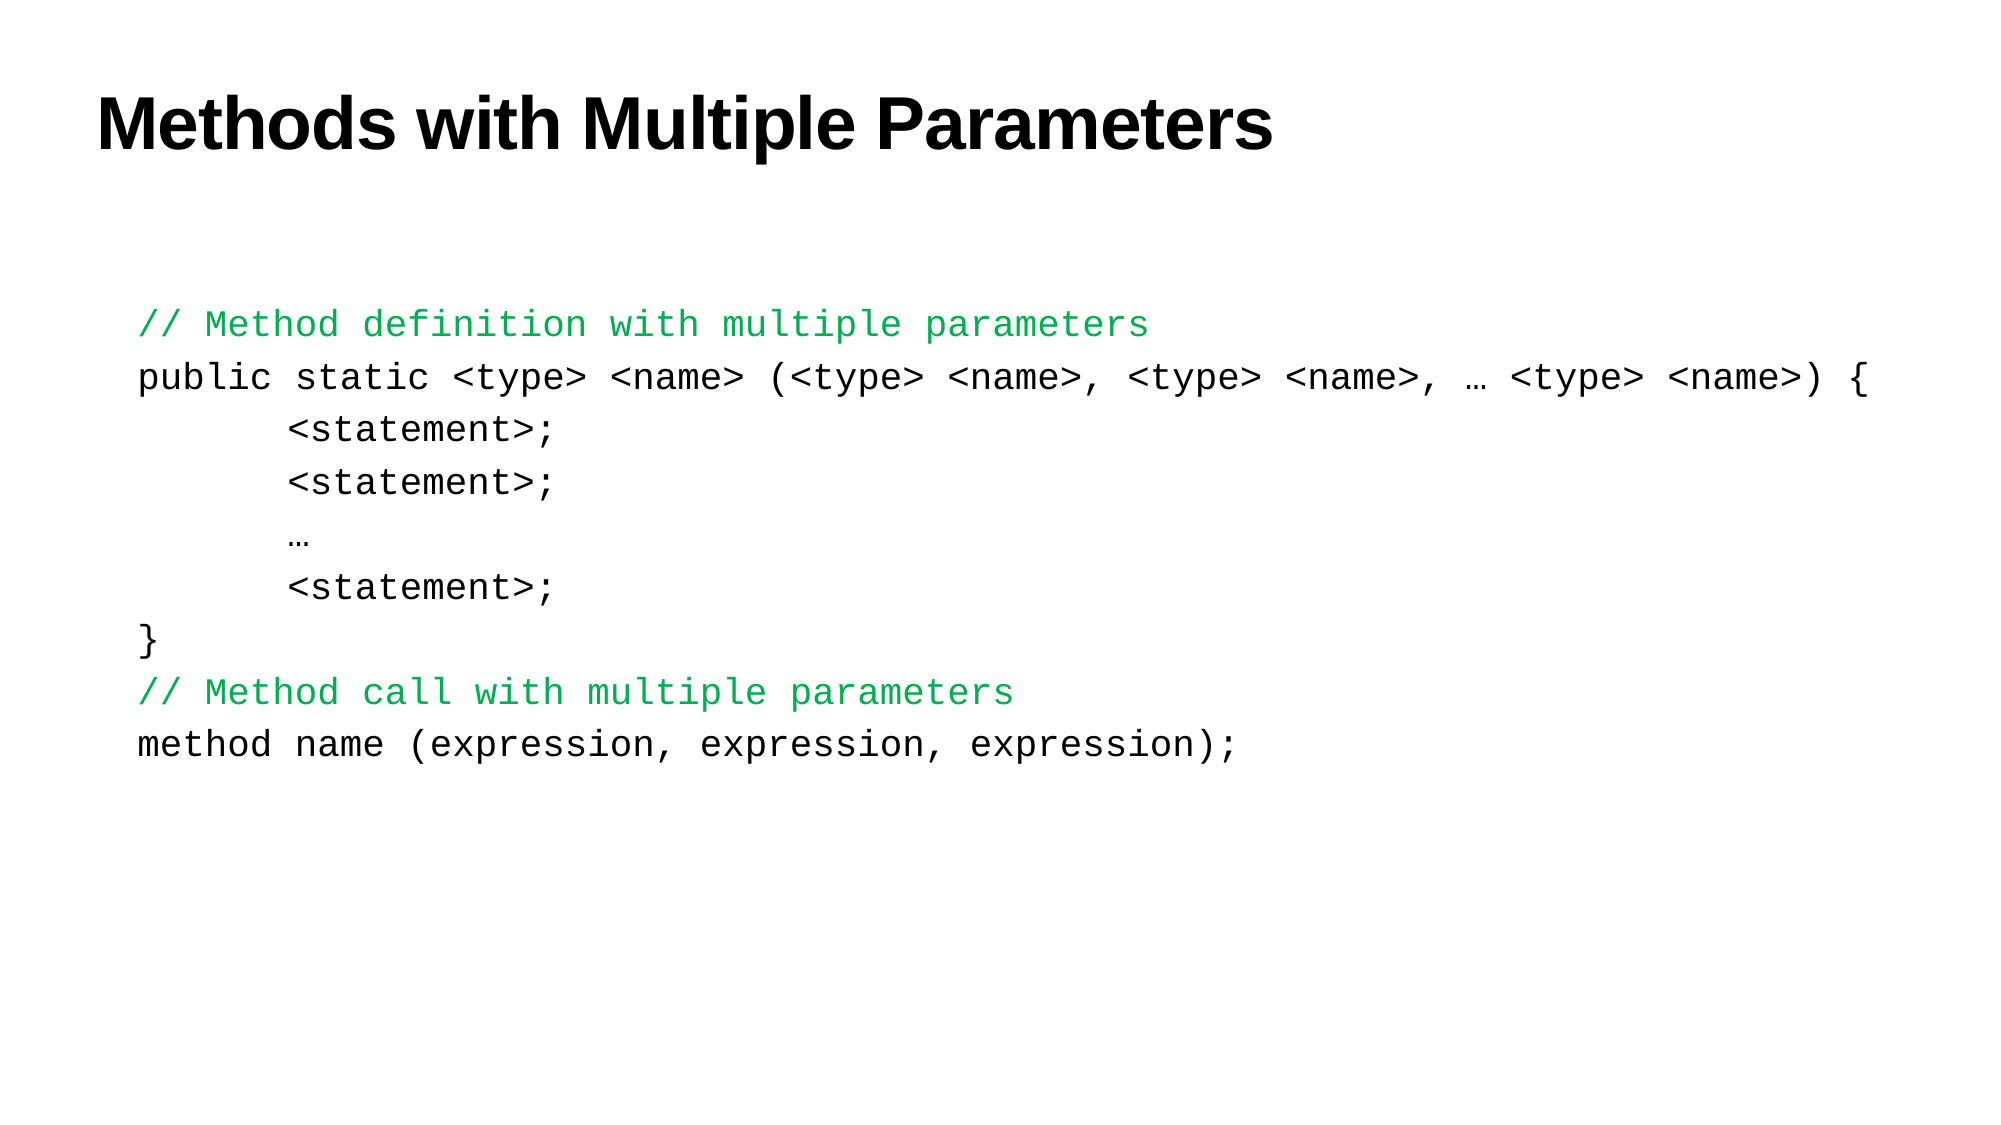

# Methods with Multiple Parameters
// Method definition with multiple parameters
public static <type> <name> (<type> <name>, <type> <name>, … <type> <name>) {
	<statement>;
	<statement>;
	…
	<statement>;
}
// Method call with multiple parameters
method name (expression, expression, expression);